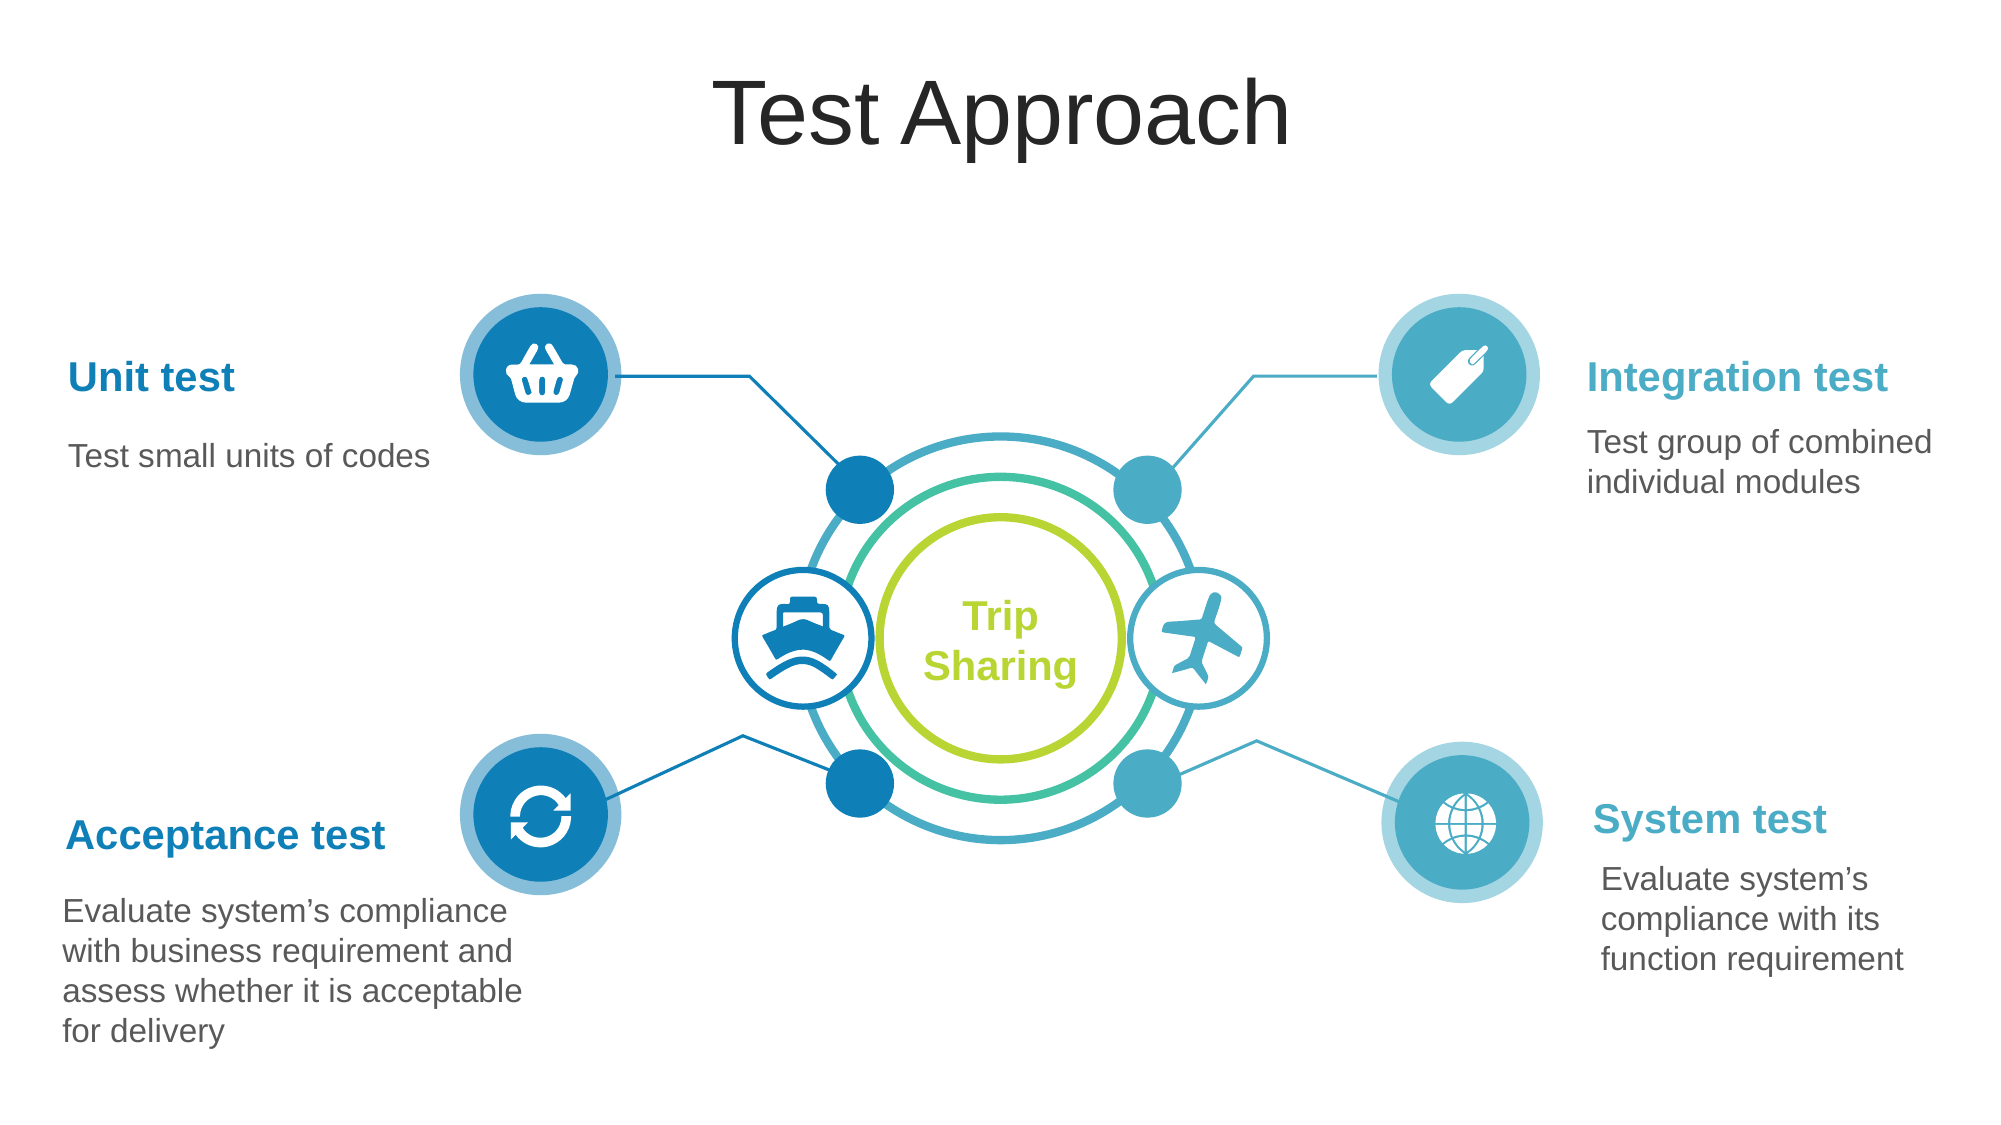

Test Approach

Unit test
Integration test

Test group of combined individual modules
Test small units of codes

Trip
Sharing

System test

Acceptance test
Evaluate system’s compliance with its function requirement
Evaluate system’s compliance with business requirement and assess whether it is acceptable for delivery